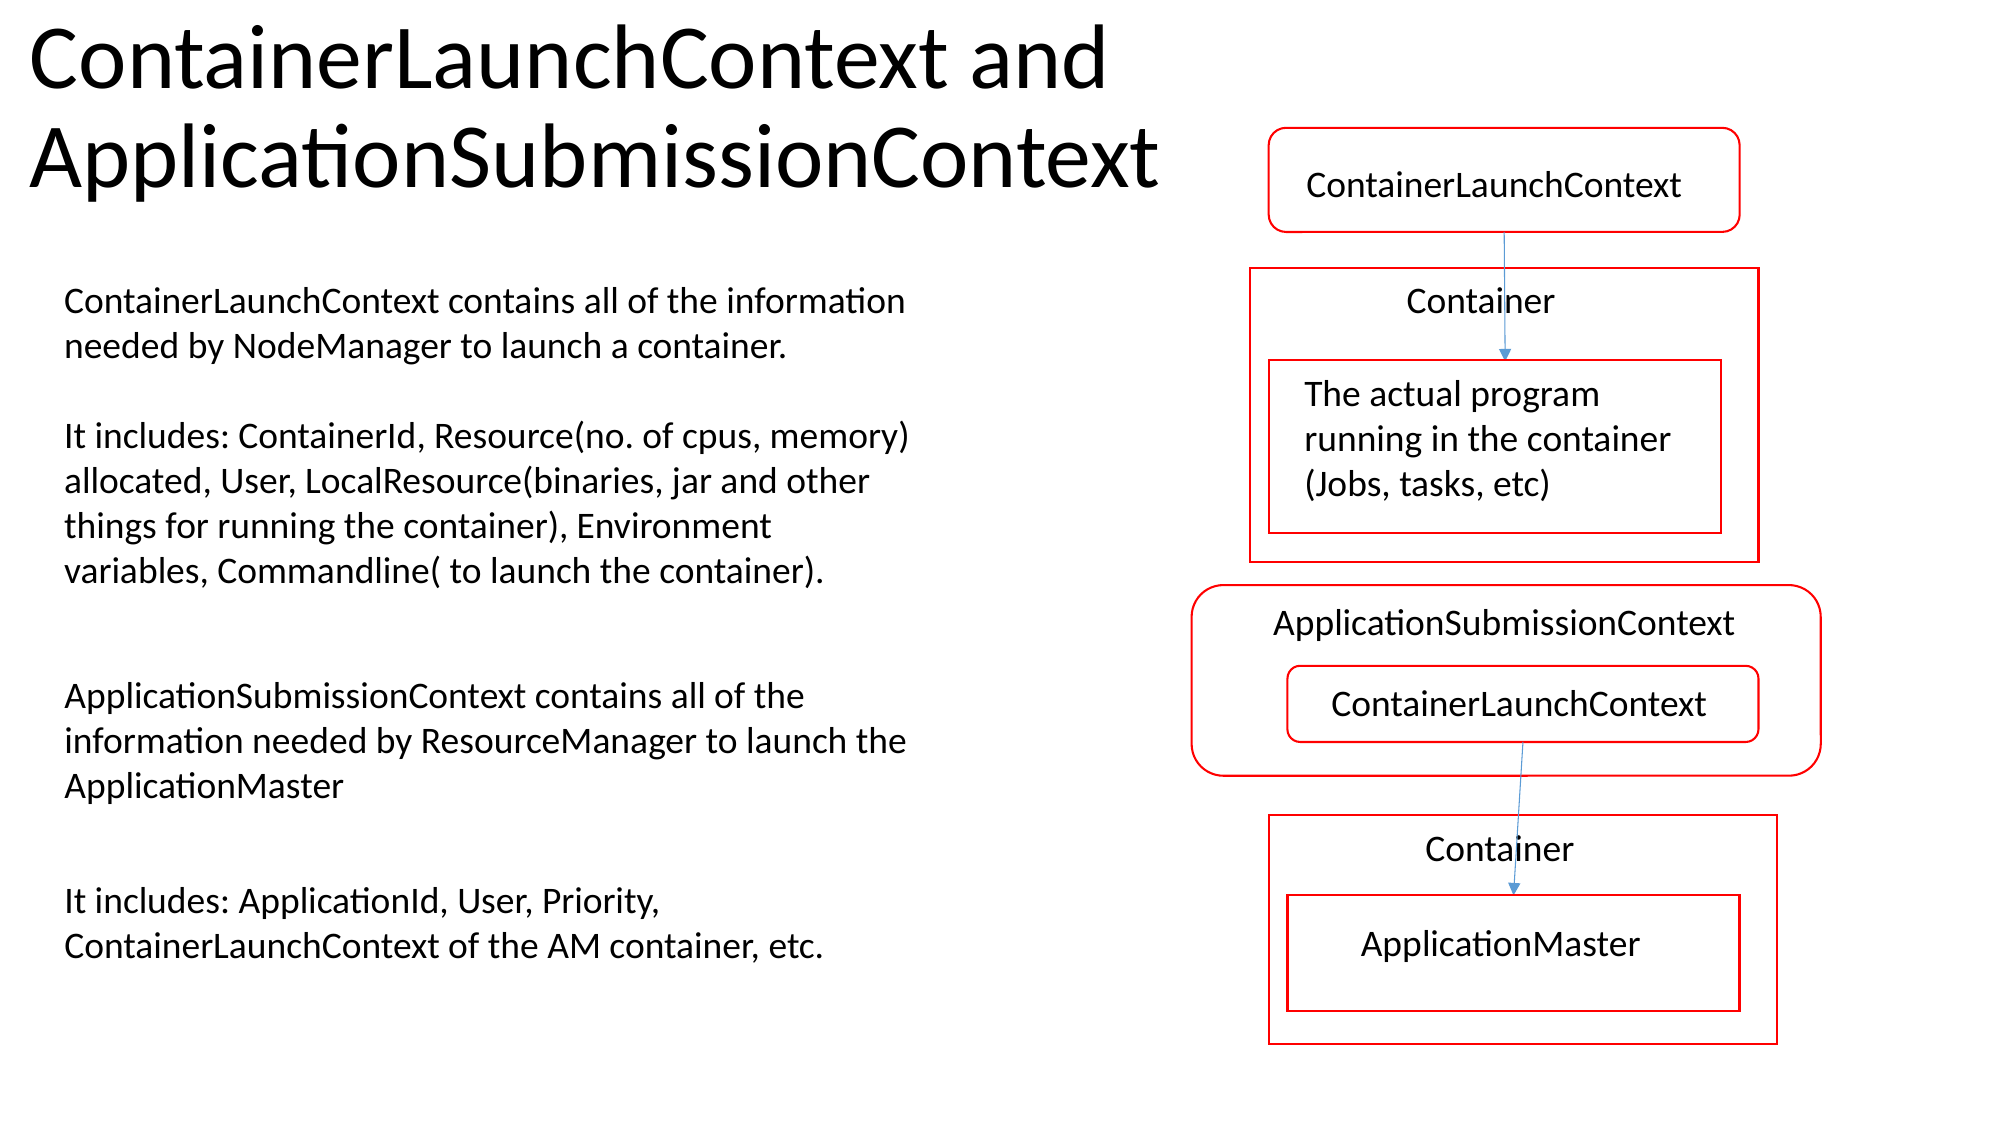

# ContainerLaunchContext and ApplicationSubmissionContext

ContainerLaunchContext
ContainerLaunchContext contains all of the information needed by NodeManager to launch a container.

It includes: ContainerId, Resource(no. of cpus, memory) allocated, User, LocalResource(binaries, jar and other things for running the container), Environment variables, Commandline( to launch the container).

Container

The actual program running in the container (Jobs, tasks, etc)

ApplicationSubmissionContext
ApplicationSubmissionContext contains all of the information needed by ResourceManager to launch the ApplicationMaster

ContainerLaunchContext

Container
It includes: ApplicationId, User, Priority, ContainerLaunchContext of the AM container, etc.

ApplicationMaster